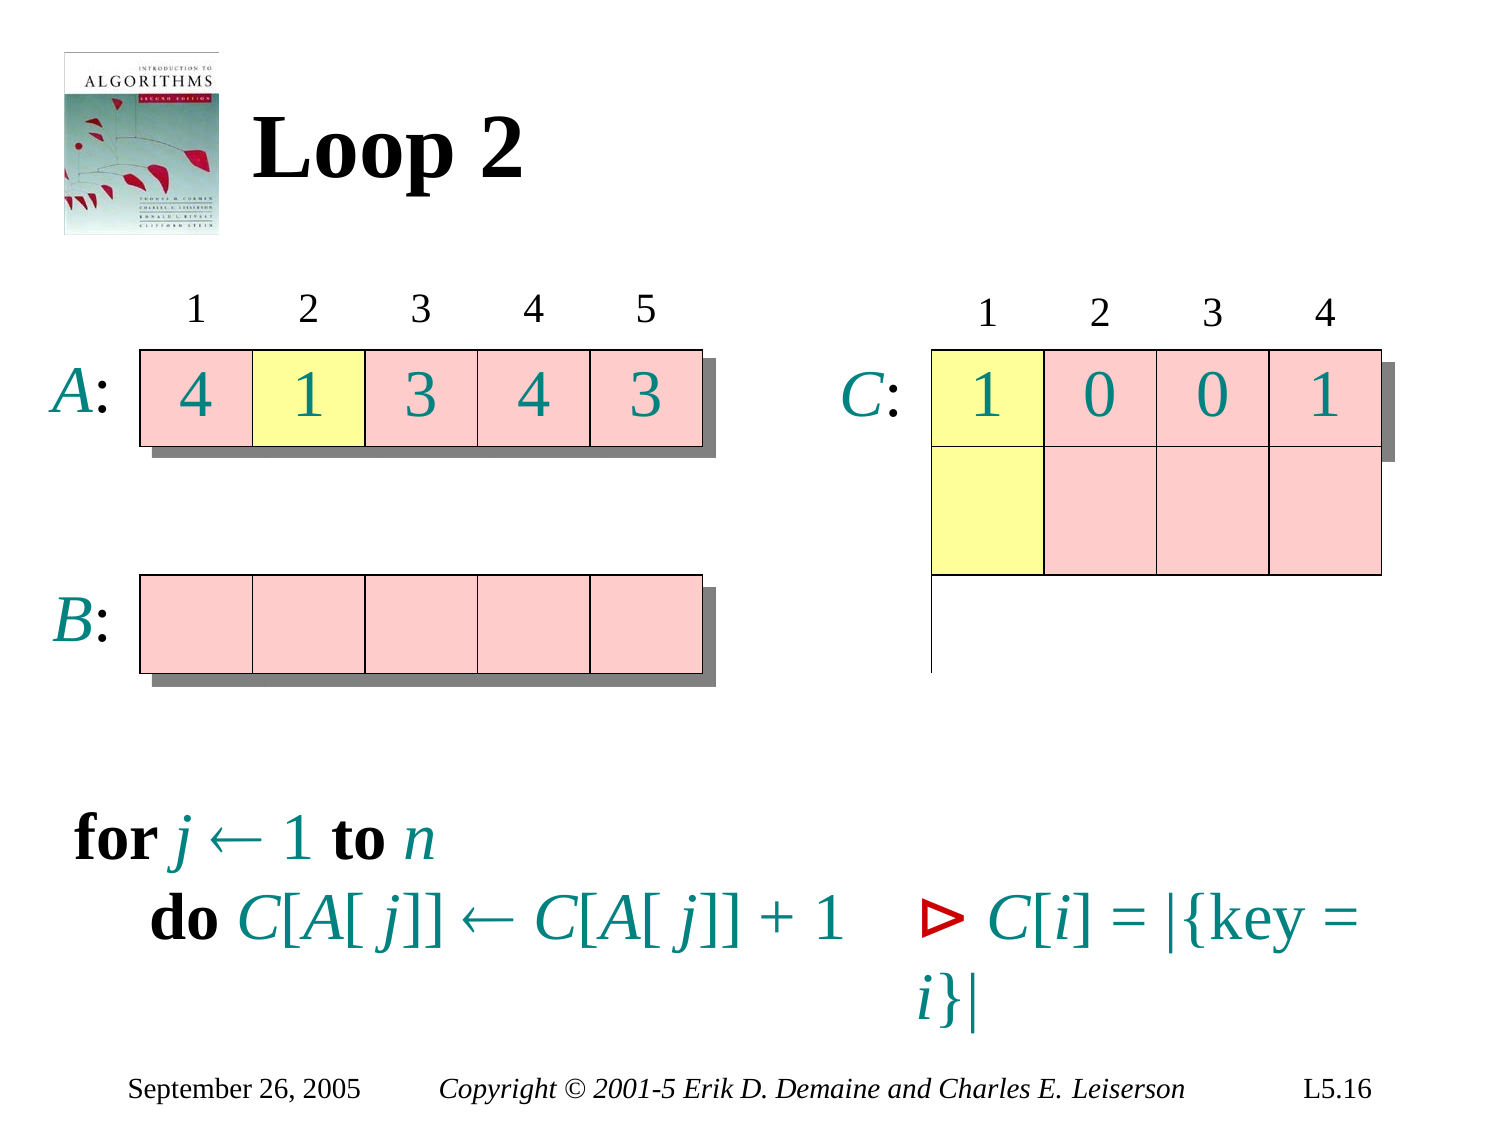

# Loop 2
|  | 1 | 2 | 3 | 4 | 5 |  | 1 | 2 | 3 | 4 |
| --- | --- | --- | --- | --- | --- | --- | --- | --- | --- | --- |
| A: | 4 | 1 | 3 | 4 | 3 | C: | 1 | 0 | 0 | 1 |
|  |  |  |  |  |  |  |  |  |  |  |
| B: |  |  |  |  |  |  |  |  |  |  |

for j ← 1 to n
do C[A[ j]] ← C[A[ j]] + 1
⊳ C[i] = |{key = i}|
September 26, 2005
Copyright © 2001-5 Erik D. Demaine and Charles E. Leiserson
L5.16